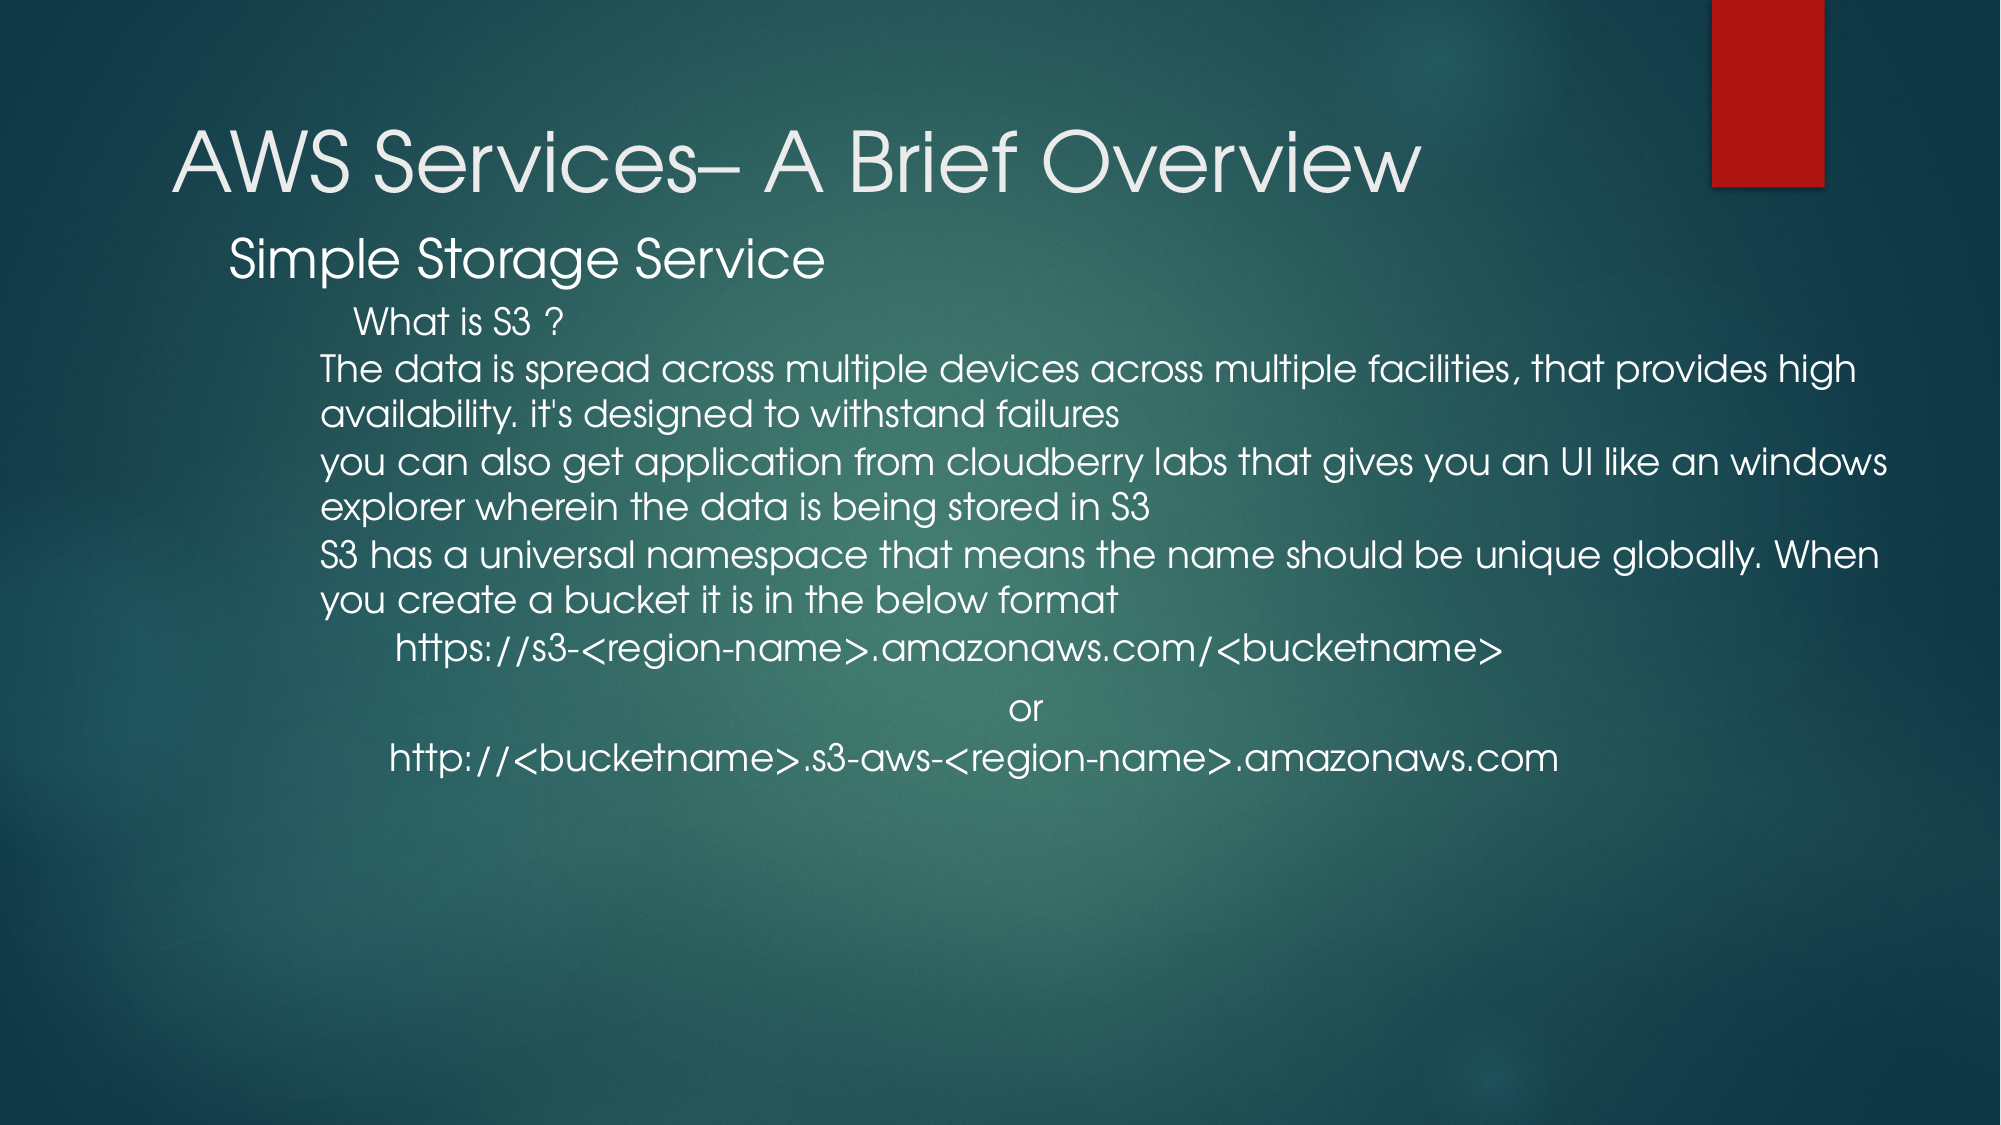

# AWS Services– A Brief Overview
Simple Storage Service
	What is S3 ?
The data is spread across multiple devices across multiple facilities, that provides high availability. it's designed to withstand failures
you can also get application from cloudberry labs that gives you an UI like an windows explorer wherein the data is being stored in S3
S3 has a universal namespace that means the name should be unique globally. When you create a bucket it is in the below format
https://s3-<region-name>.amazonaws.com/<bucketname>
or
http://<bucketname>.s3-aws-<region-name>.amazonaws.com